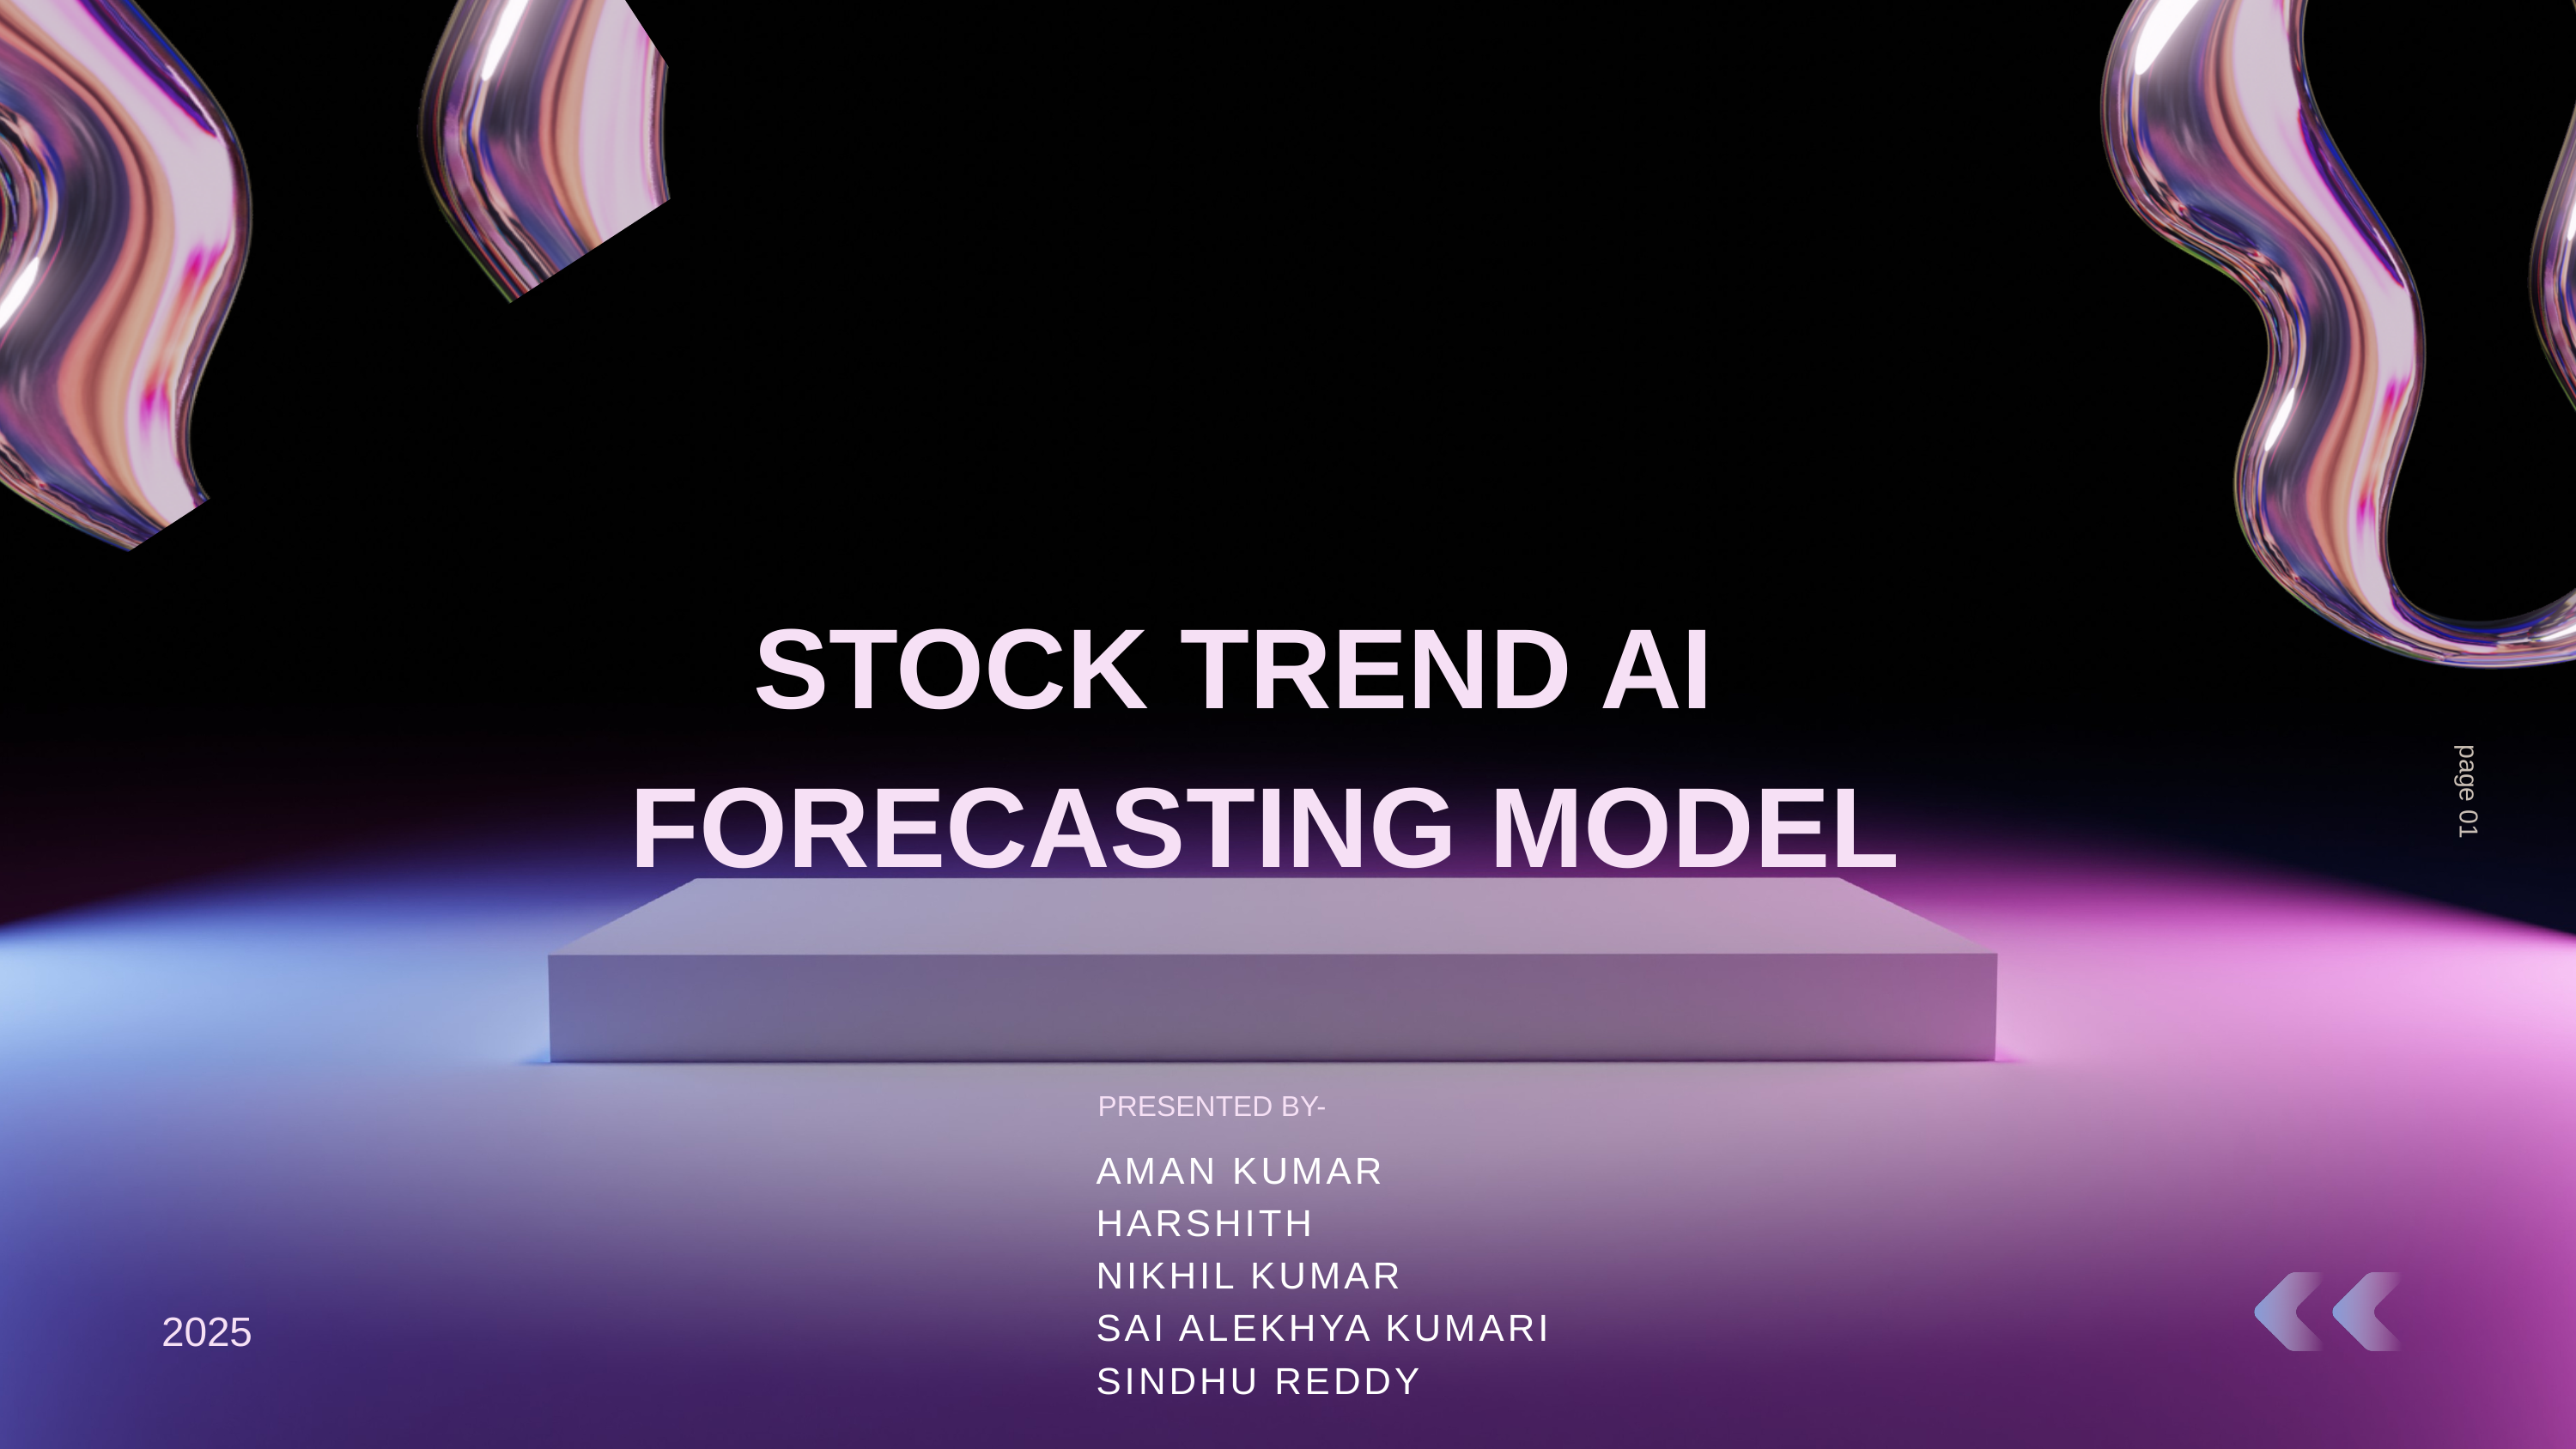

STOCK TREND AI
 FORECASTING MODEL
page 01
PRESENTED BY-
AMAN KUMAR
HARSHITH
NIKHIL KUMAR
SAI ALEKHYA KUMARI
SINDHU REDDY

2025